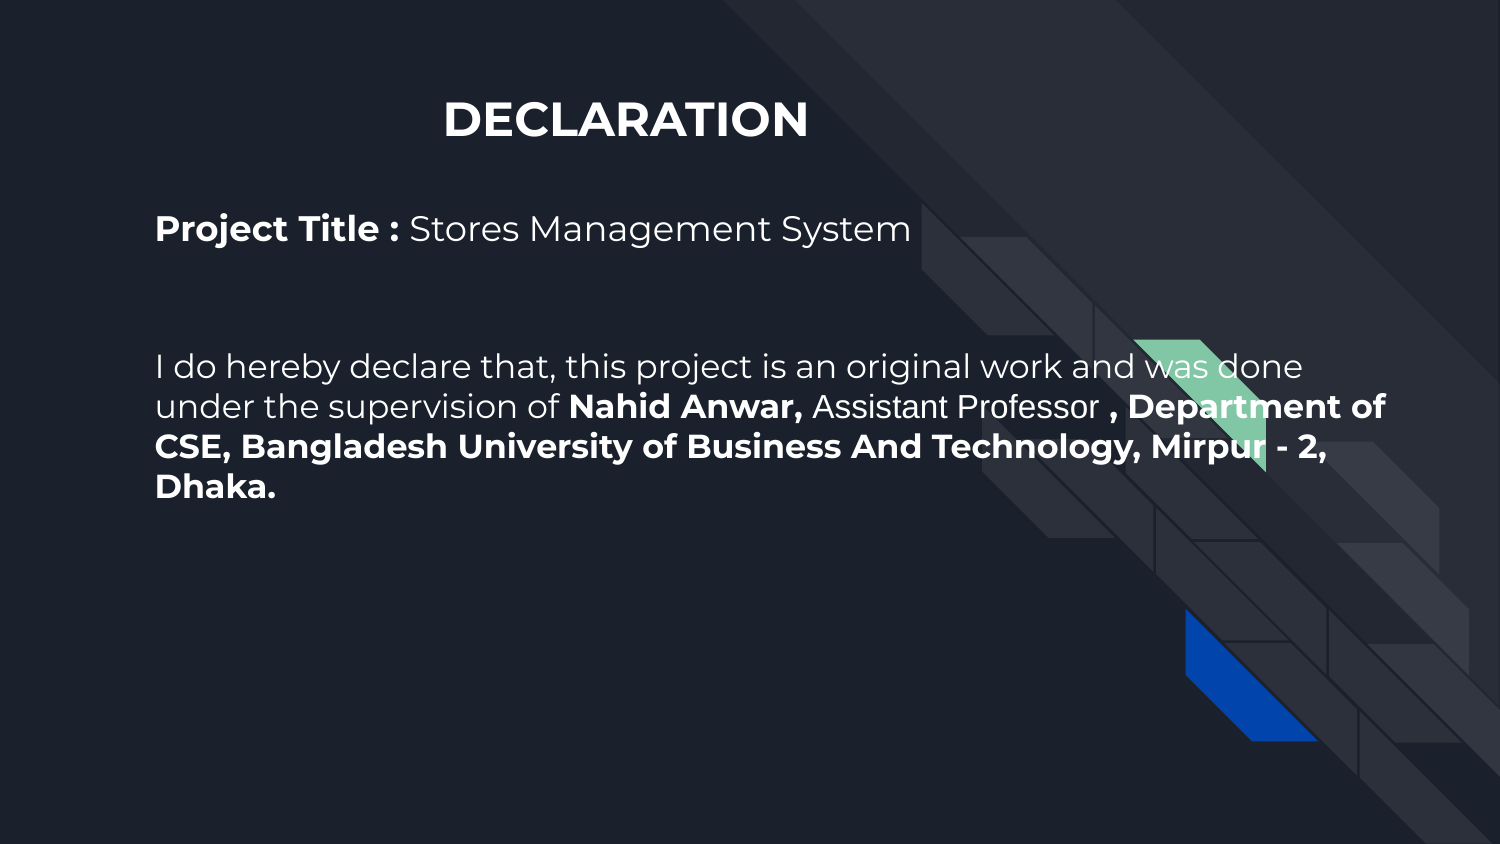

# DECLARATION
Project Title : Stores Management System

I do hereby declare that, this project is an original work and was done under the supervision of Nahid Anwar, Assistant Professor , Department of CSE, Bangladesh University of Business And Technology, Mirpur - 2, Dhaka.